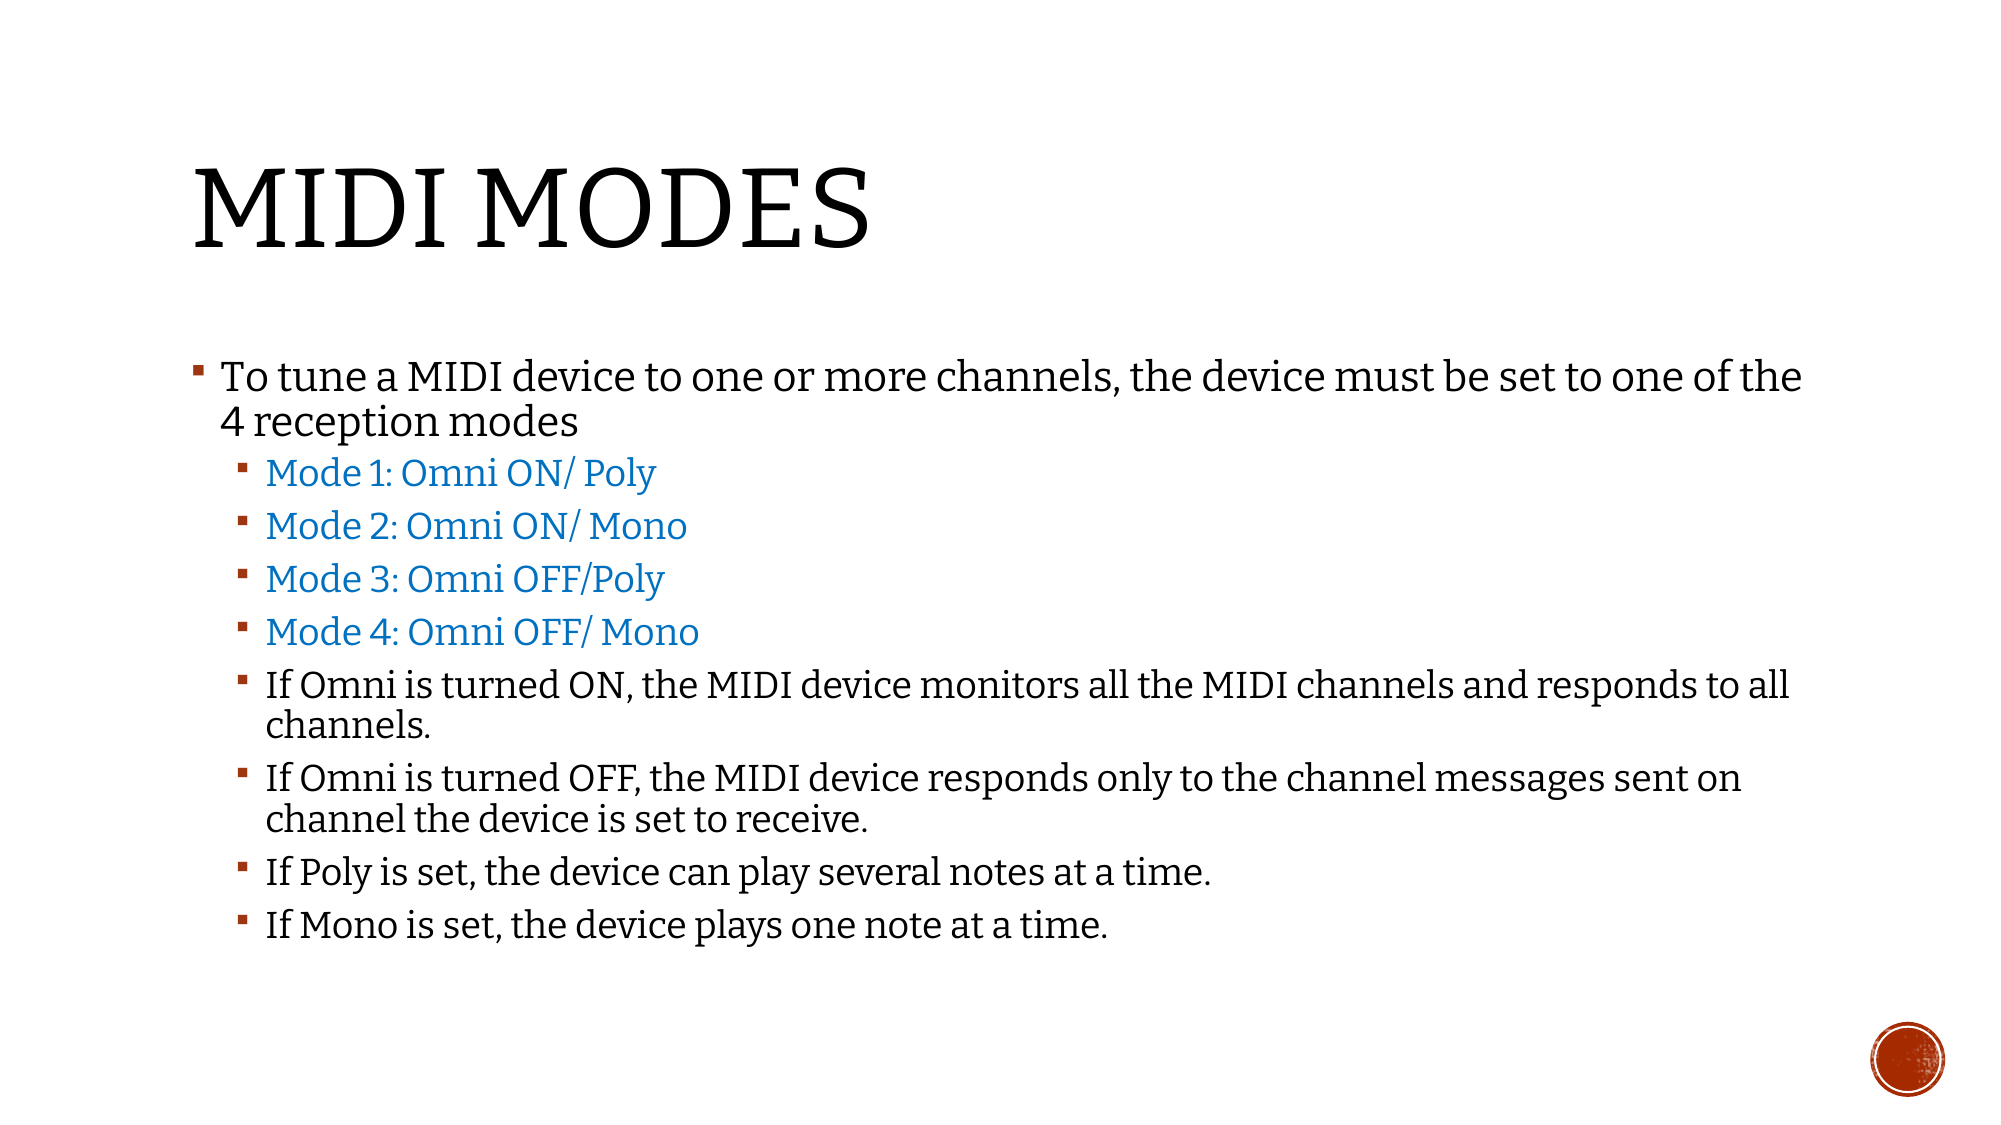

# MIDI modes
To tune a MIDI device to one or more channels, the device must be set to one of the 4 reception modes
Mode 1: Omni ON/ Poly
Mode 2: Omni ON/ Mono
Mode 3: Omni OFF/Poly
Mode 4: Omni OFF/ Mono
If Omni is turned ON, the MIDI device monitors all the MIDI channels and responds to all channels.
If Omni is turned OFF, the MIDI device responds only to the channel messages sent on channel the device is set to receive.
If Poly is set, the device can play several notes at a time.
If Mono is set, the device plays one note at a time.